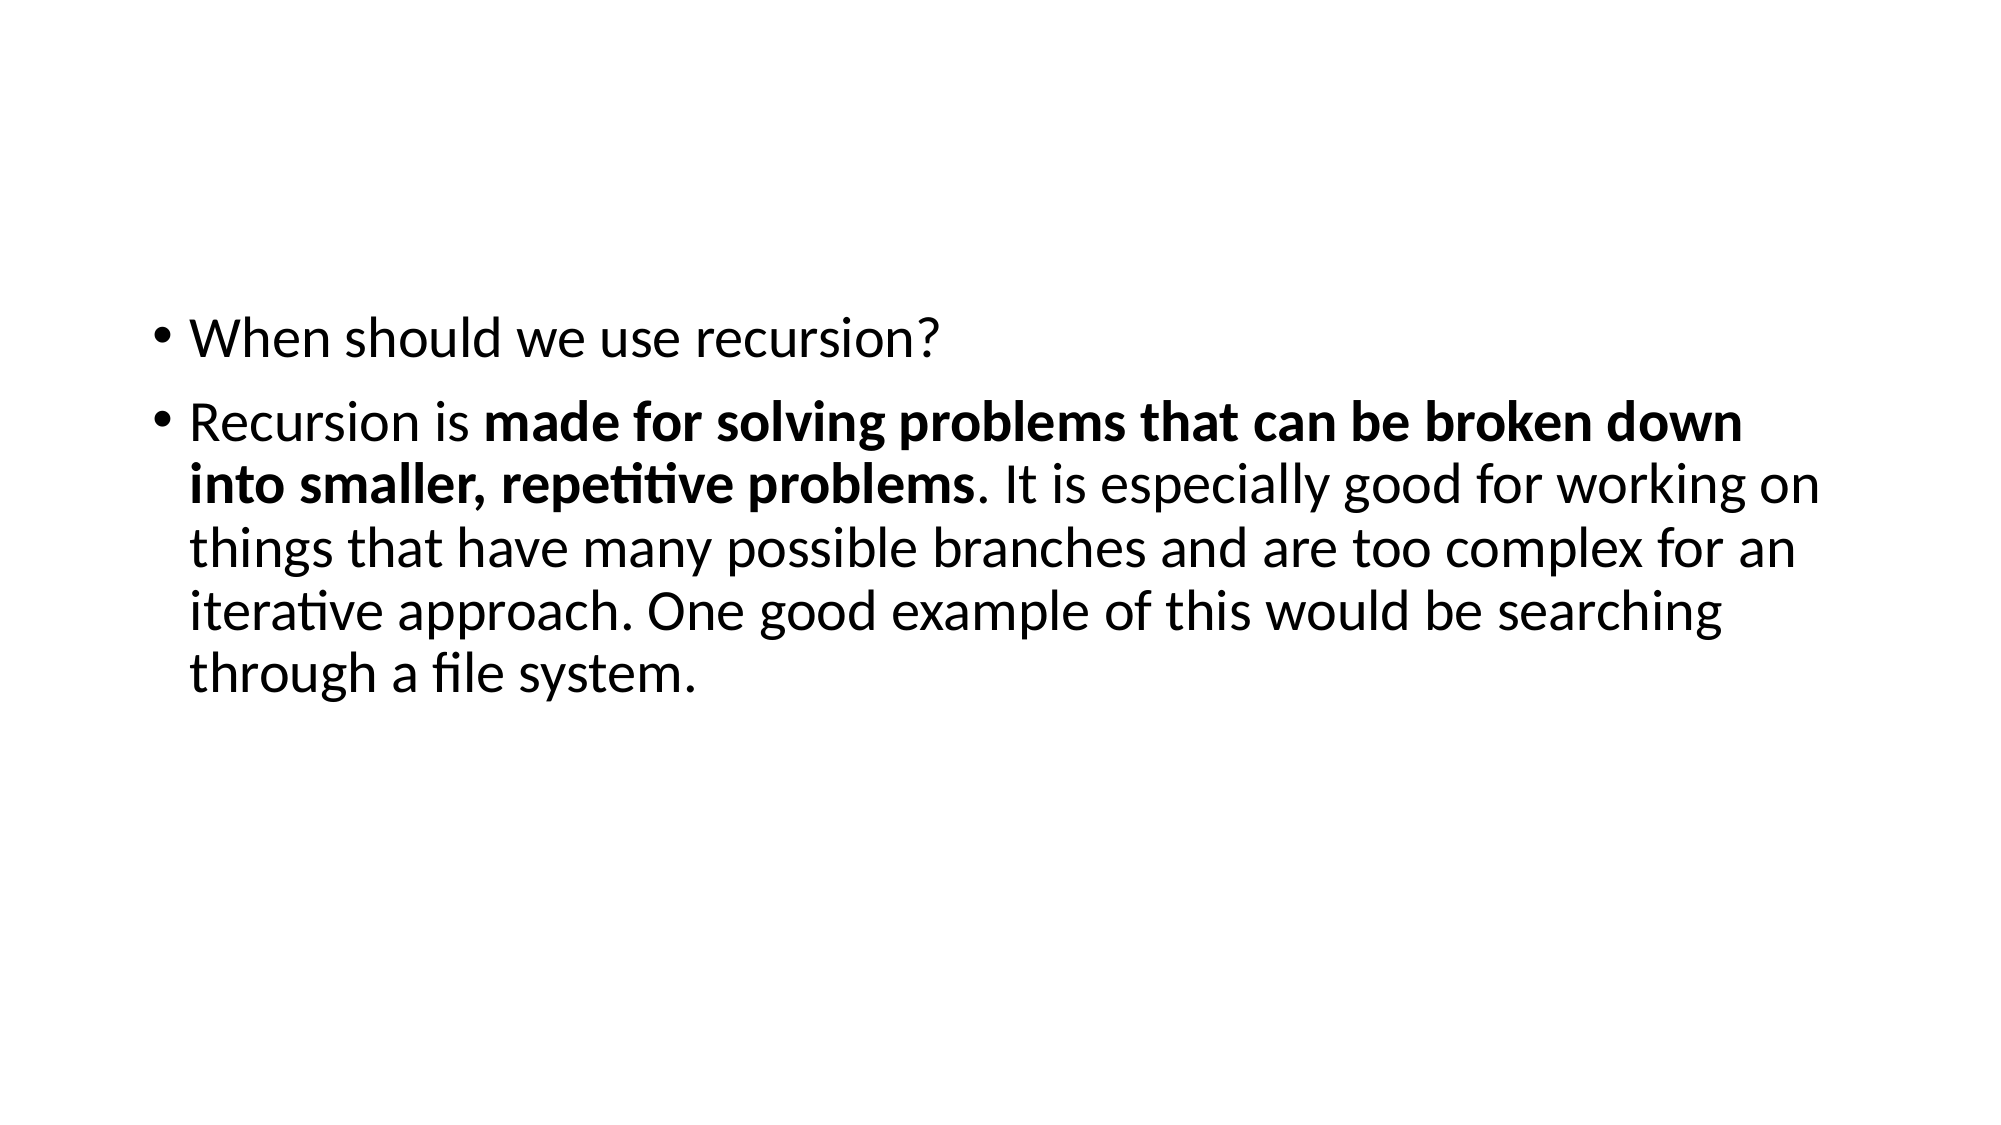

#
When should we use recursion?
Recursion is made for solving problems that can be broken down into smaller, repetitive problems. It is especially good for working on things that have many possible branches and are too complex for an iterative approach. One good example of this would be searching through a file system.